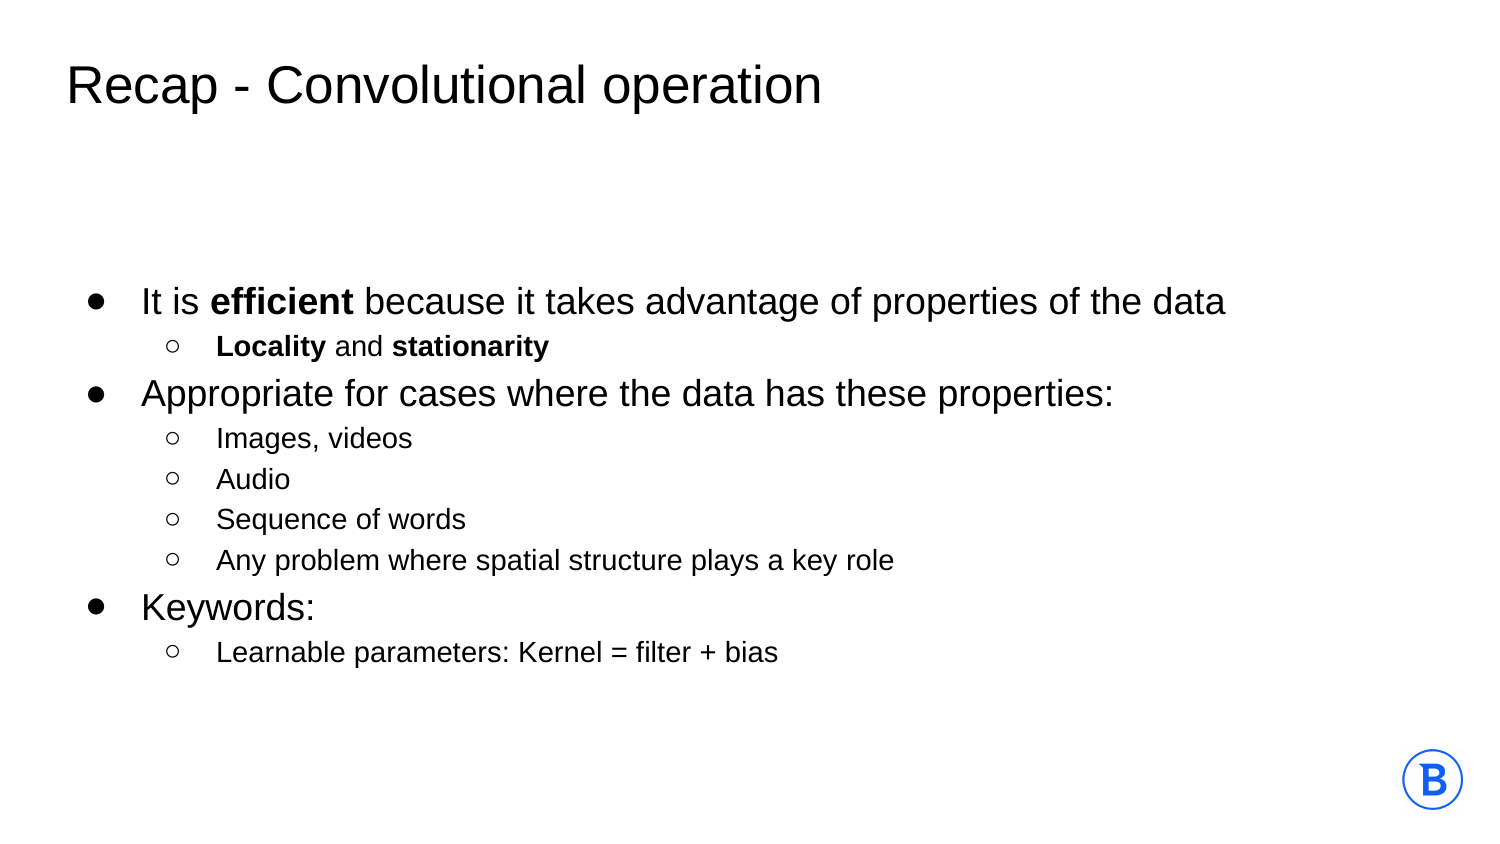

# Recap - Convolutional operation
It is efficient because it takes advantage of properties of the data
Locality and stationarity
Appropriate for cases where the data has these properties:
Images, videos
Audio
Sequence of words
Any problem where spatial structure plays a key role
Keywords:
Learnable parameters: Kernel = filter + bias